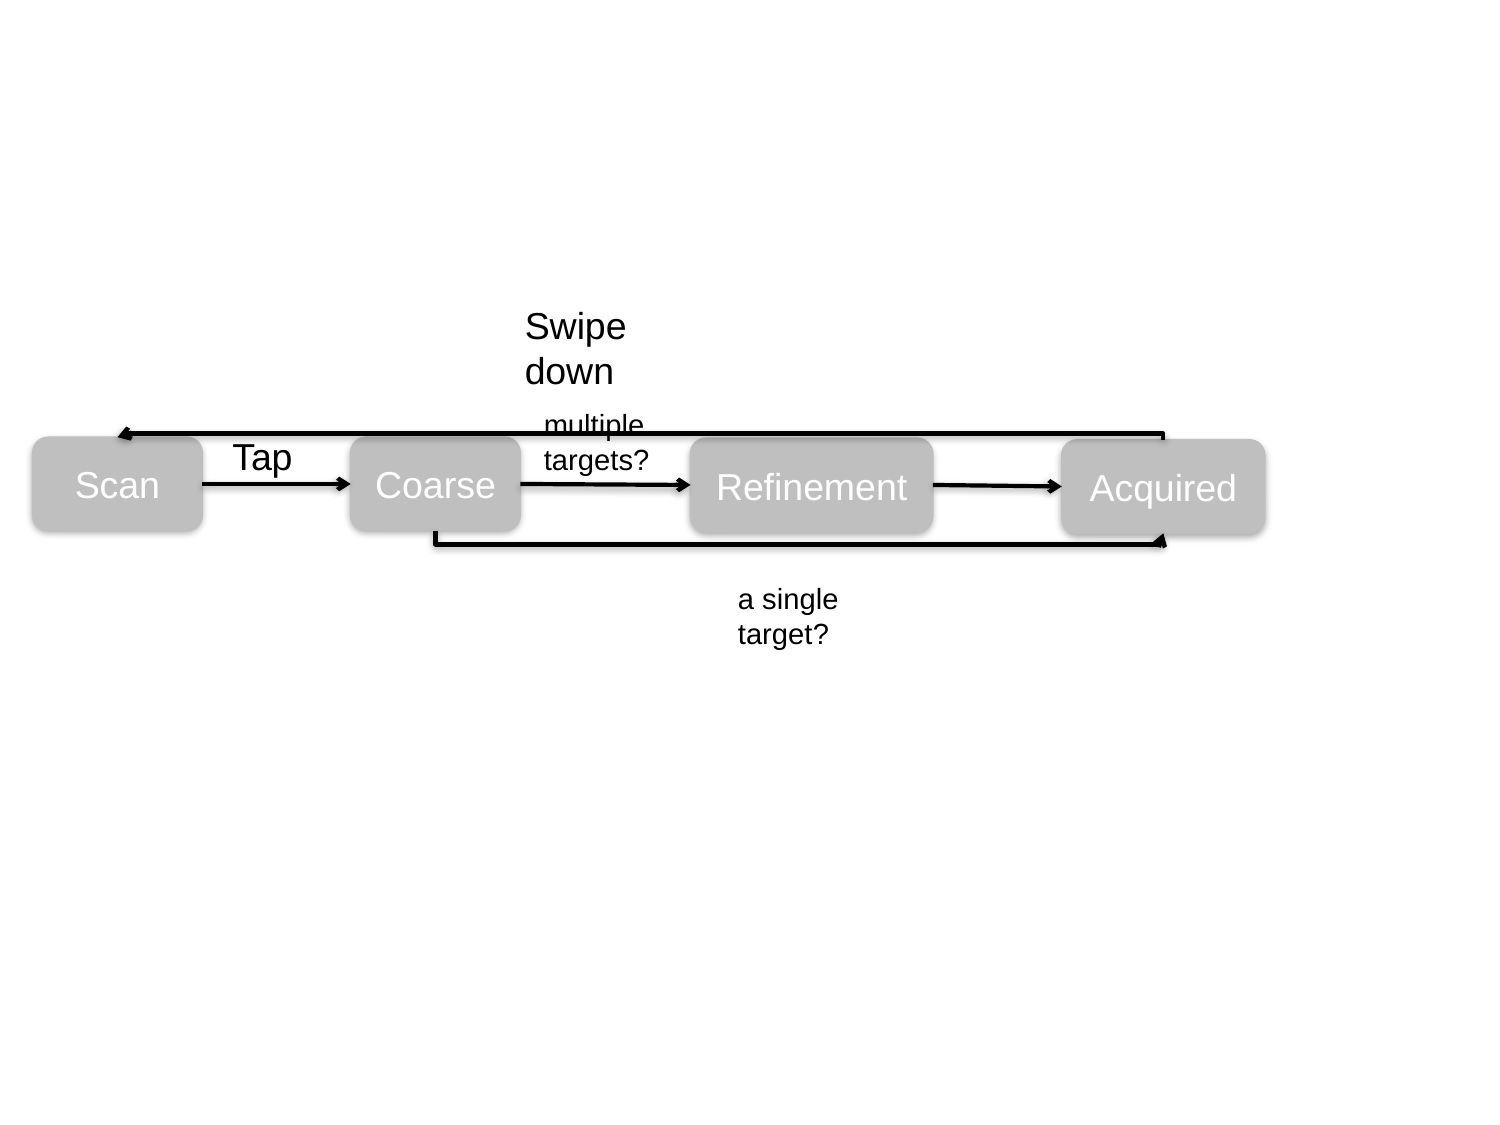

Swipe down
multiple
targets?
Tap
Scan
Coarse
Refinement
Acquired
a single
target?